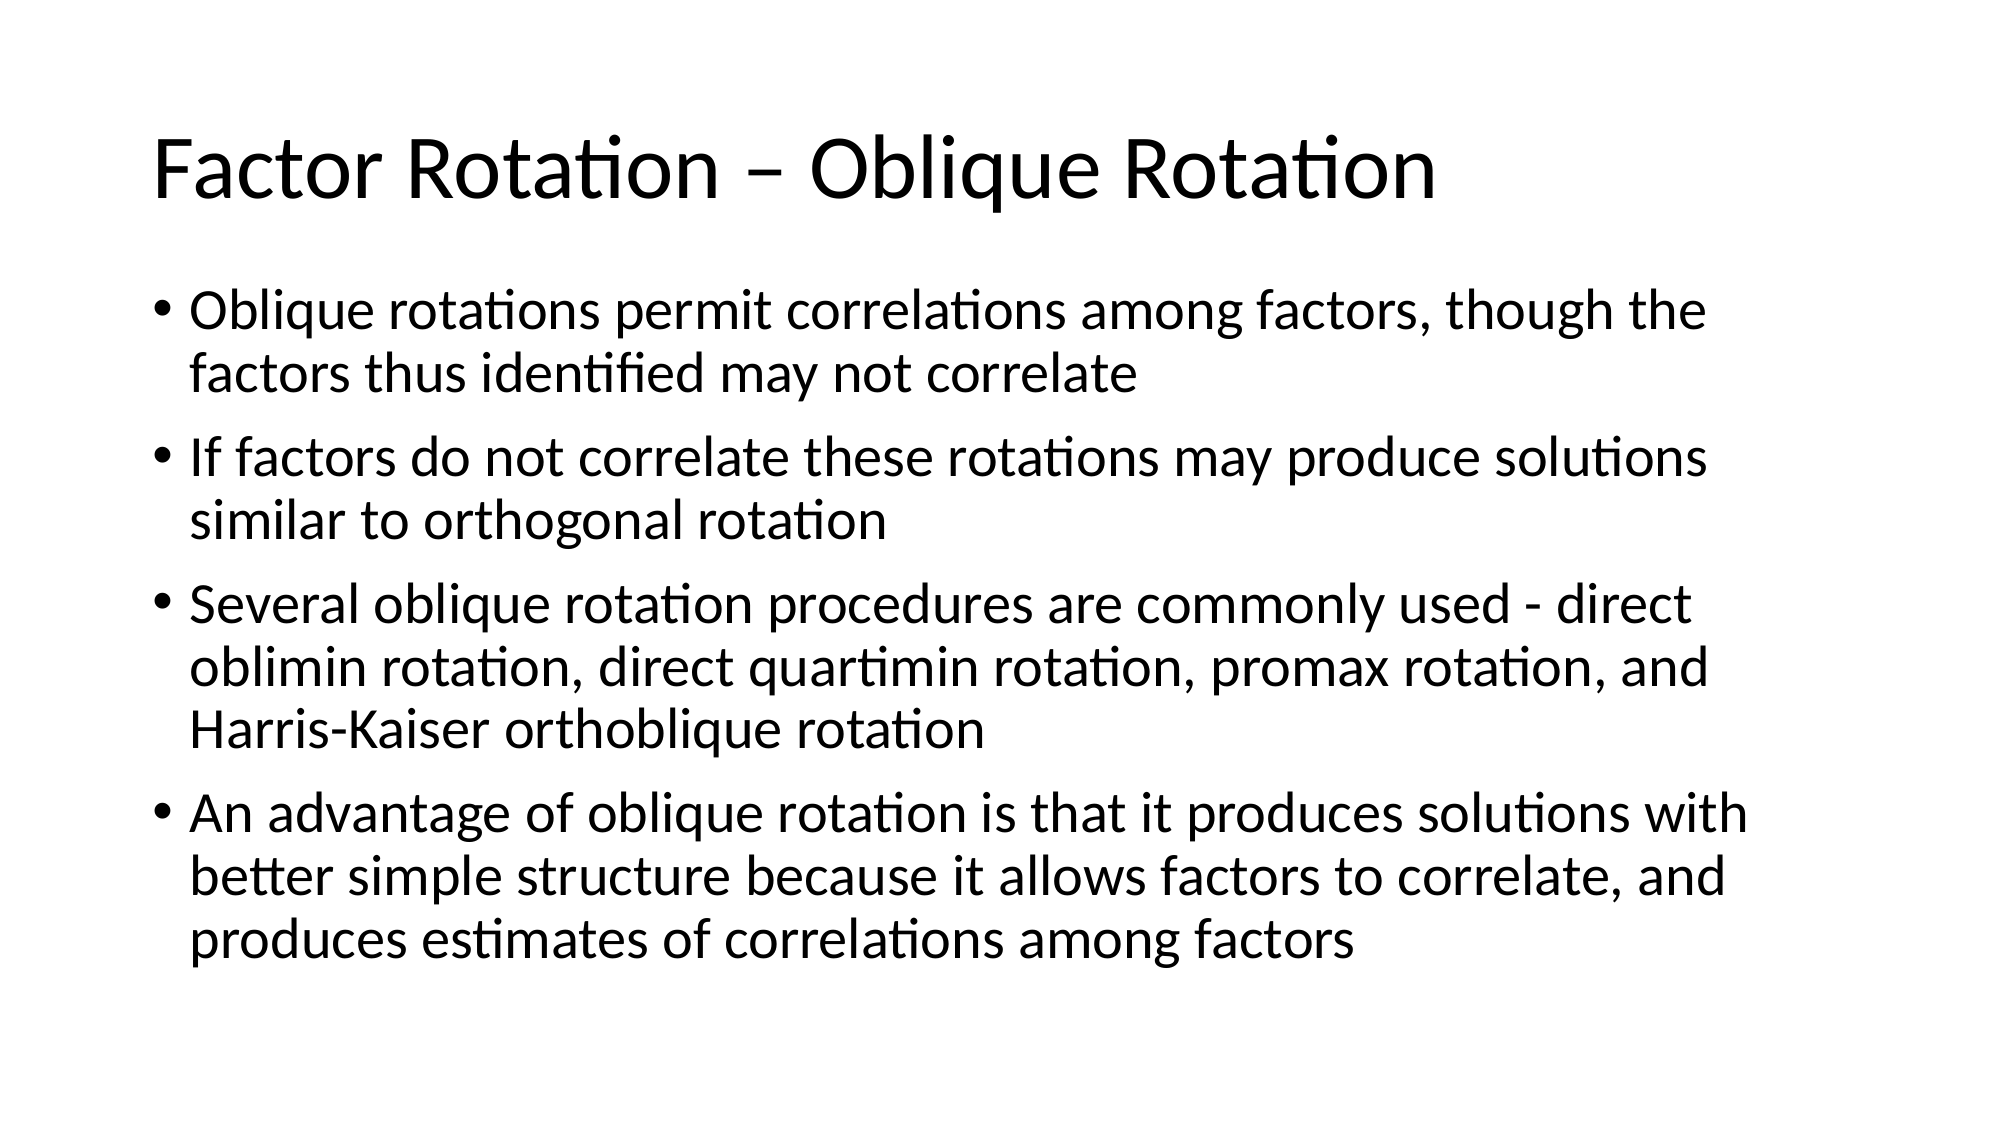

# Factor Rotation – Oblique Rotation
Oblique rotations permit correlations among factors, though the factors thus identified may not correlate
If factors do not correlate these rotations may produce solutions similar to orthogonal rotation
Several oblique rotation procedures are commonly used - direct oblimin rotation, direct quartimin rotation, promax rotation, and Harris-Kaiser orthoblique rotation
An advantage of oblique rotation is that it produces solutions with better simple structure because it allows factors to correlate, and produces estimates of correlations among factors